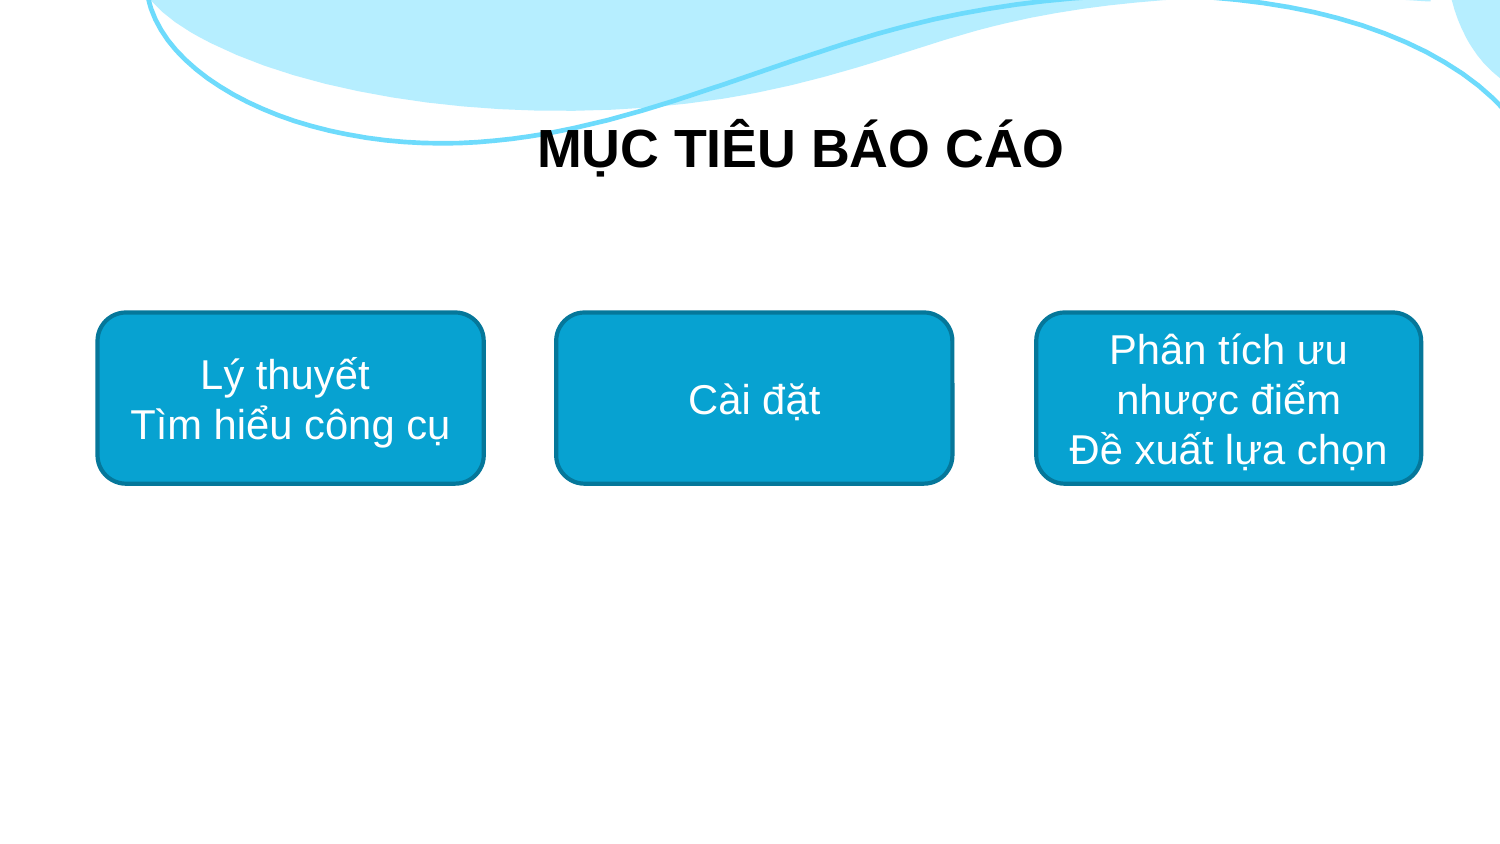

# MỤC TIÊU BÁO CÁO
Cài đặt
Phân tích ưu nhược điểm
Đề xuất lựa chọn
Lý thuyết
Tìm hiểu công cụ